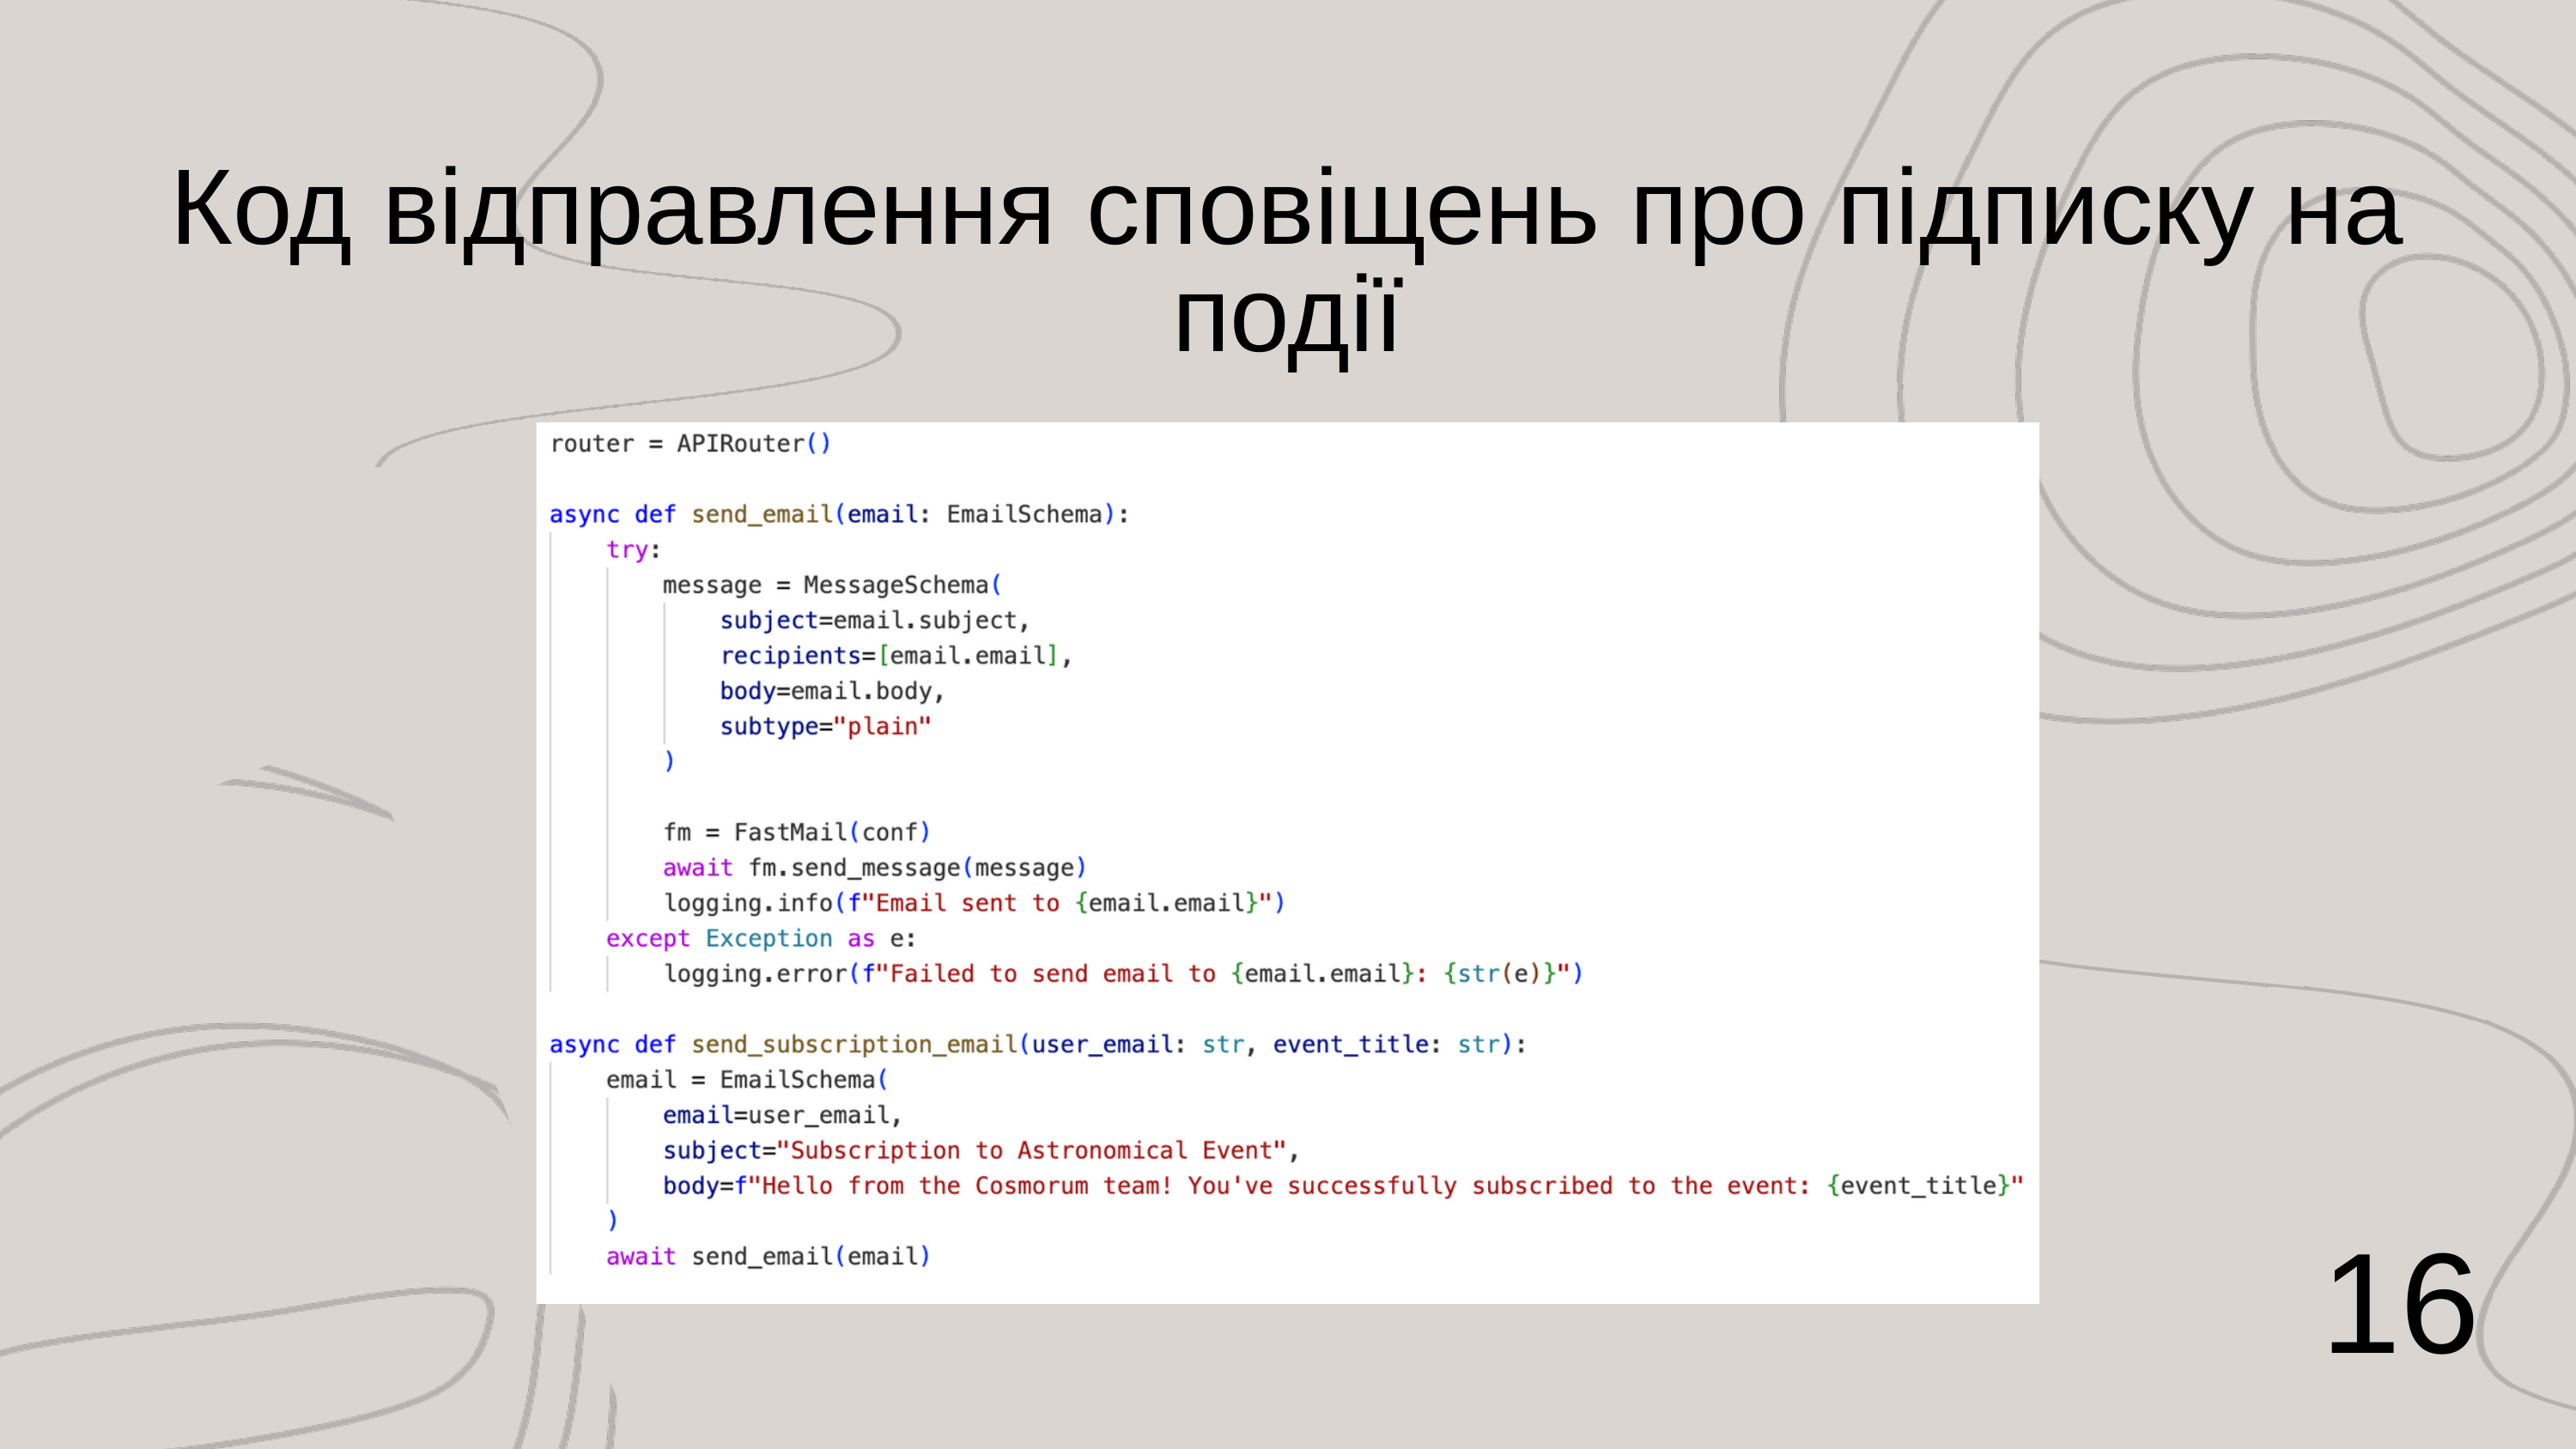

Код відправлення сповіщень про підписку на події

16